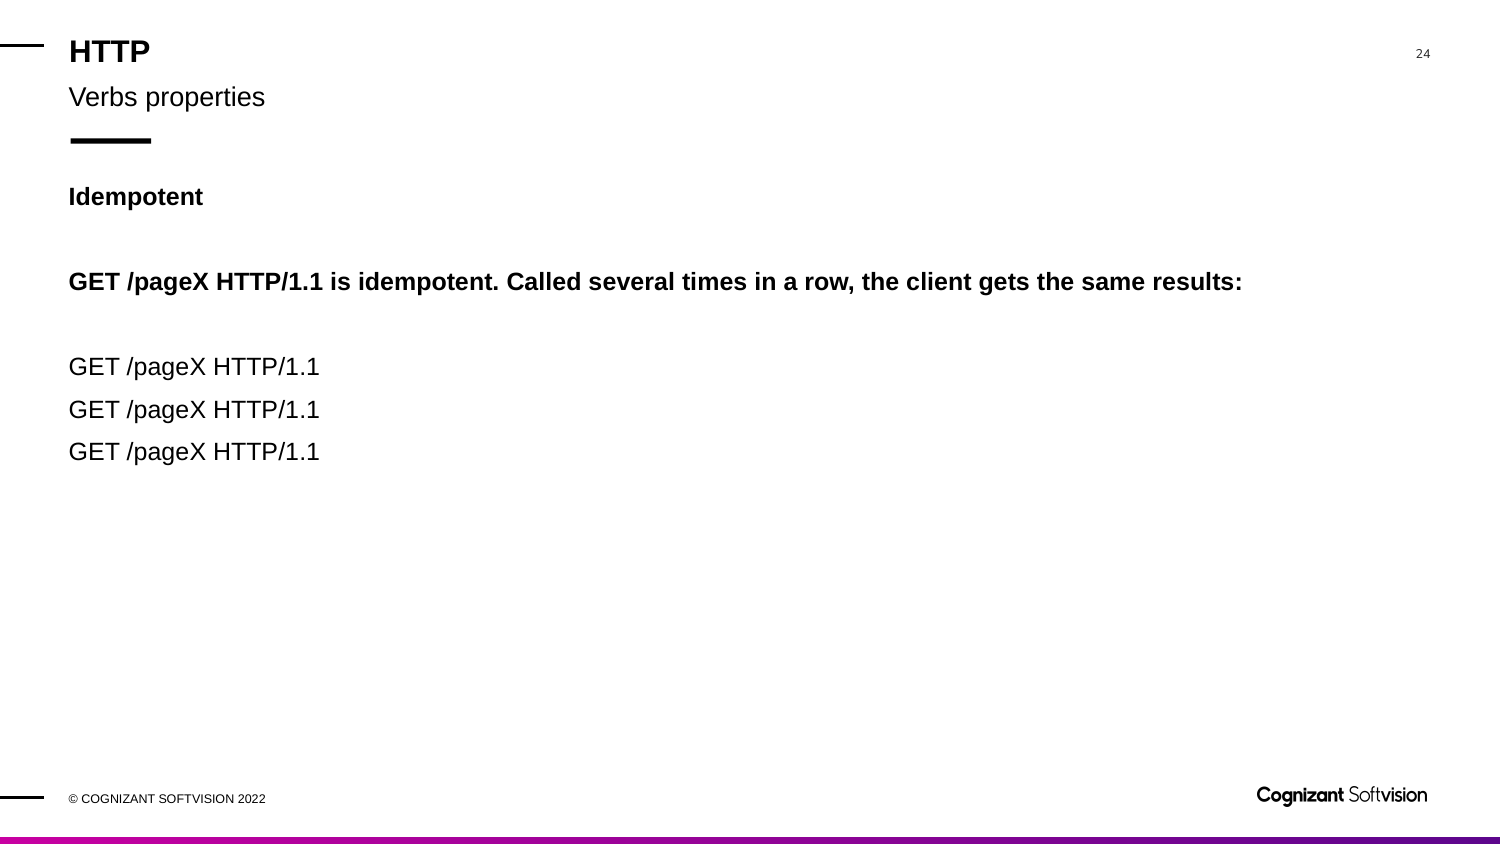

# HTTP
Verbs properties

Idempotent

GET /pageX HTTP/1.1 is idempotent. Called several times in a row, the client gets the same results:

GET /pageX HTTP/1.1
GET /pageX HTTP/1.1
GET /pageX HTTP/1.1